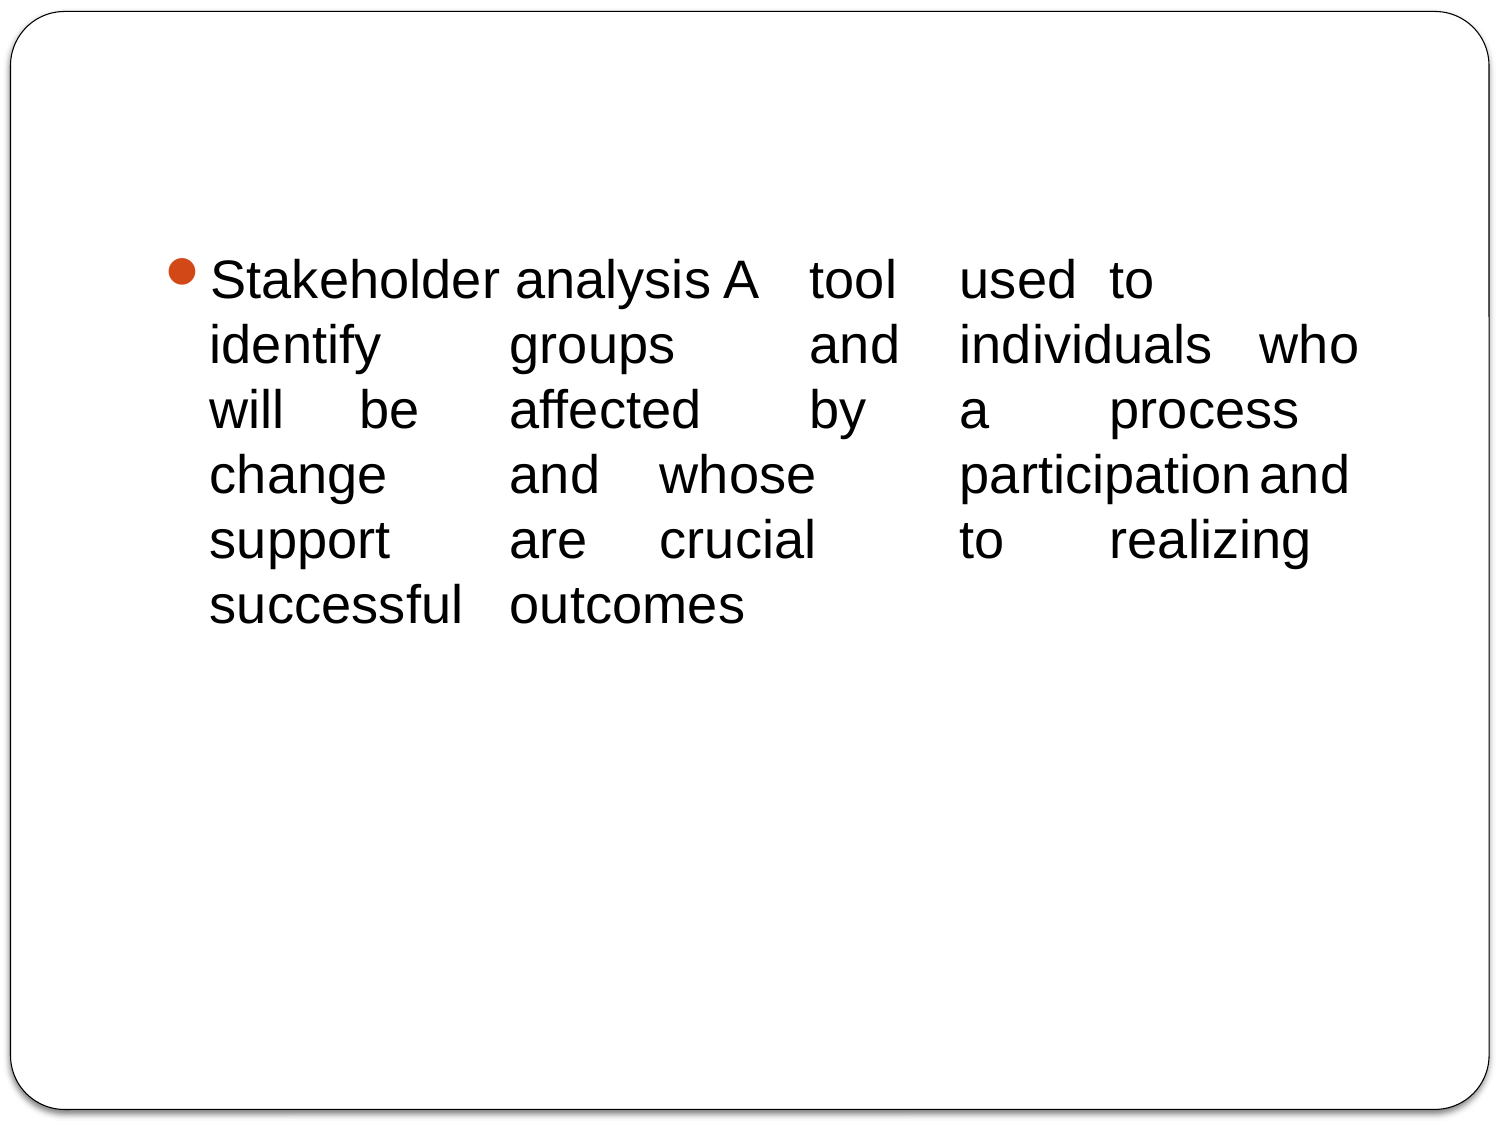

#
Stakeholder analysis A	tool	used	to	identify	groups	and	individuals	who	will	be	affected	by	a	process	change	and	whose	participation	and	support	are	crucial	to	realizing	successful	outcomes